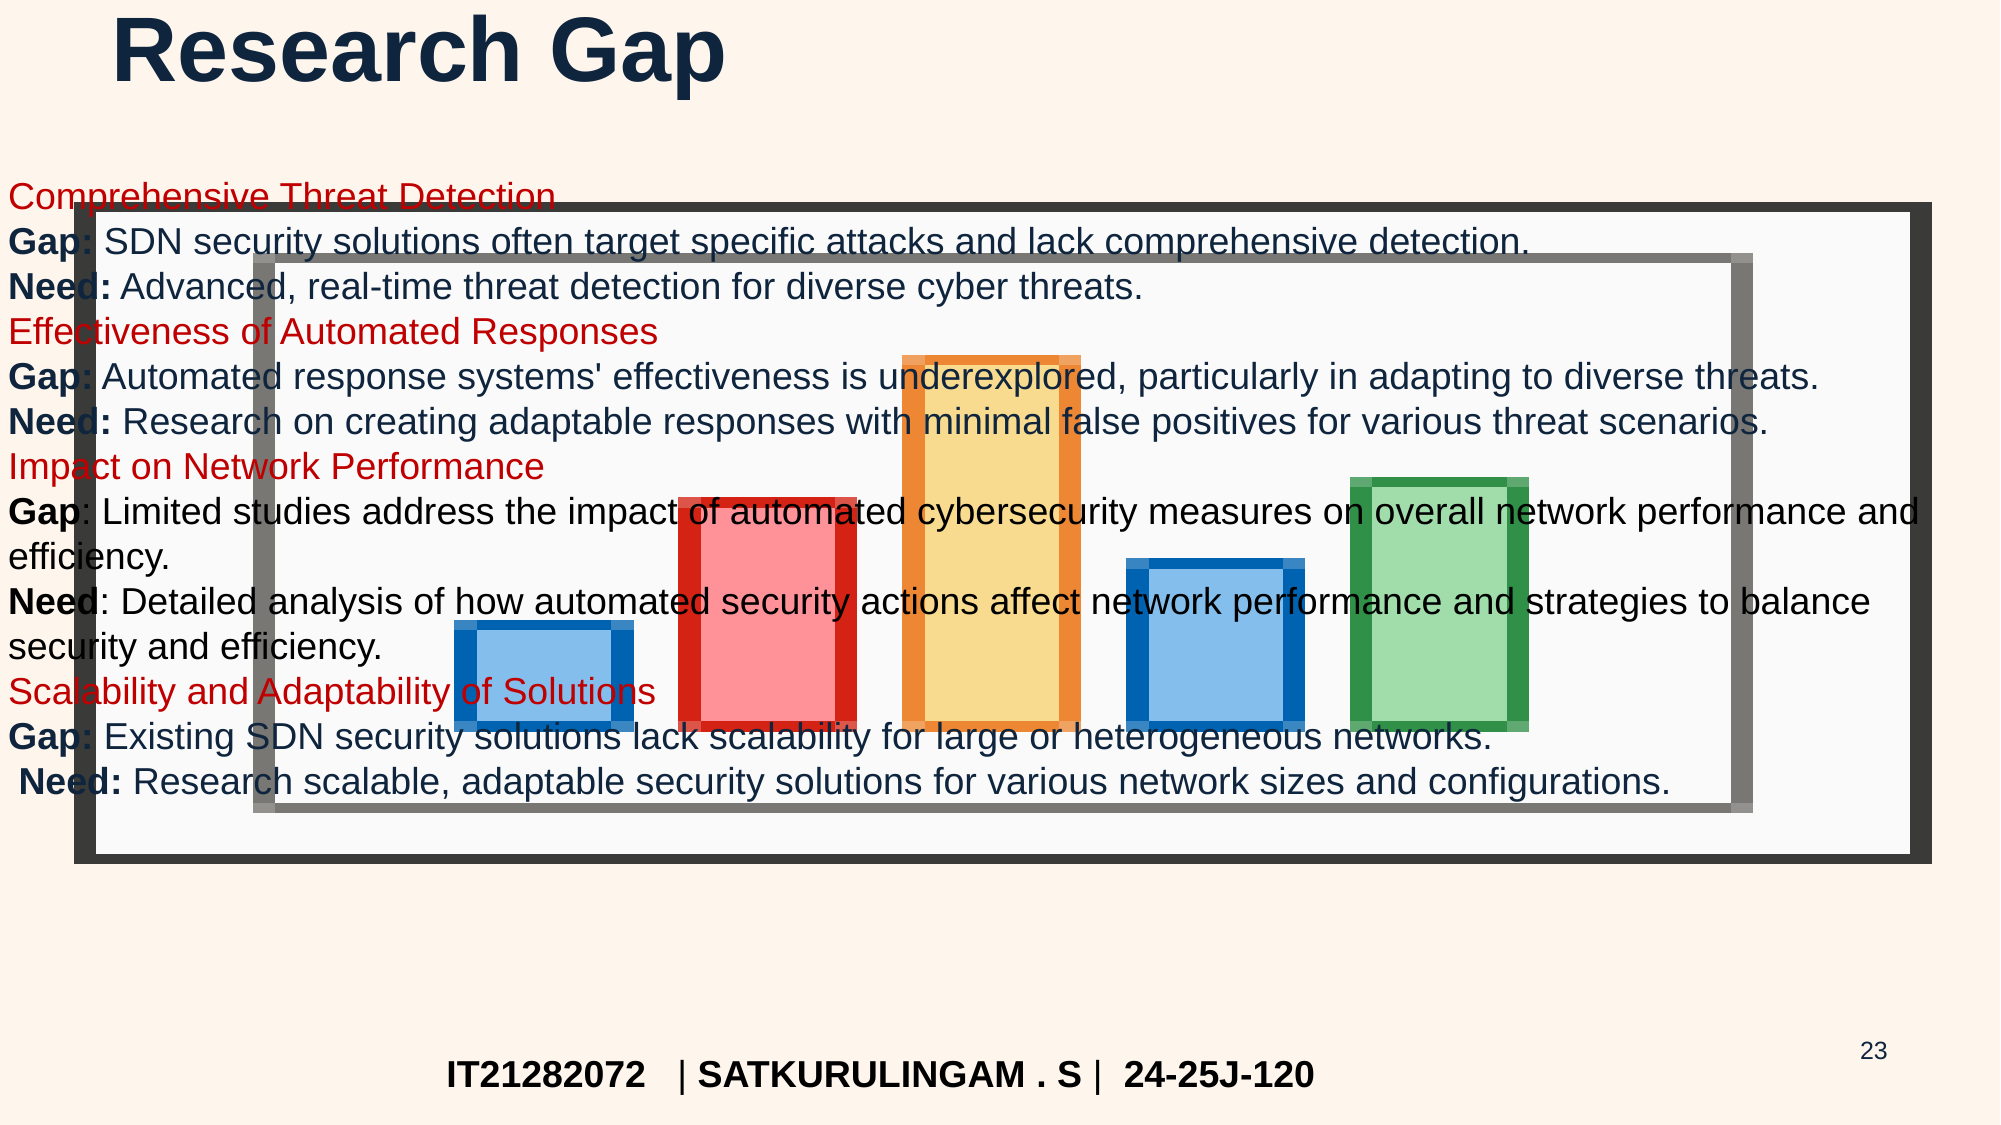

# Research Gap
Comprehensive Threat Detection
Gap: SDN security solutions often target specific attacks and lack comprehensive detection.
Need: Advanced, real-time threat detection for diverse cyber threats.
Effectiveness of Automated Responses
Gap: Automated response systems' effectiveness is underexplored, particularly in adapting to diverse threats.
Need: Research on creating adaptable responses with minimal false positives for various threat scenarios.
Impact on Network Performance
Gap: Limited studies address the impact of automated cybersecurity measures on overall network performance and efficiency.
Need: Detailed analysis of how automated security actions affect network performance and strategies to balance security and efficiency.
Scalability and Adaptability of Solutions
Gap: Existing SDN security solutions lack scalability for large or heterogeneous networks.
 Need: Research scalable, adaptable security solutions for various network sizes and configurations.

23
IT21282072   | SATKURULINGAM . S |  24-25J-120